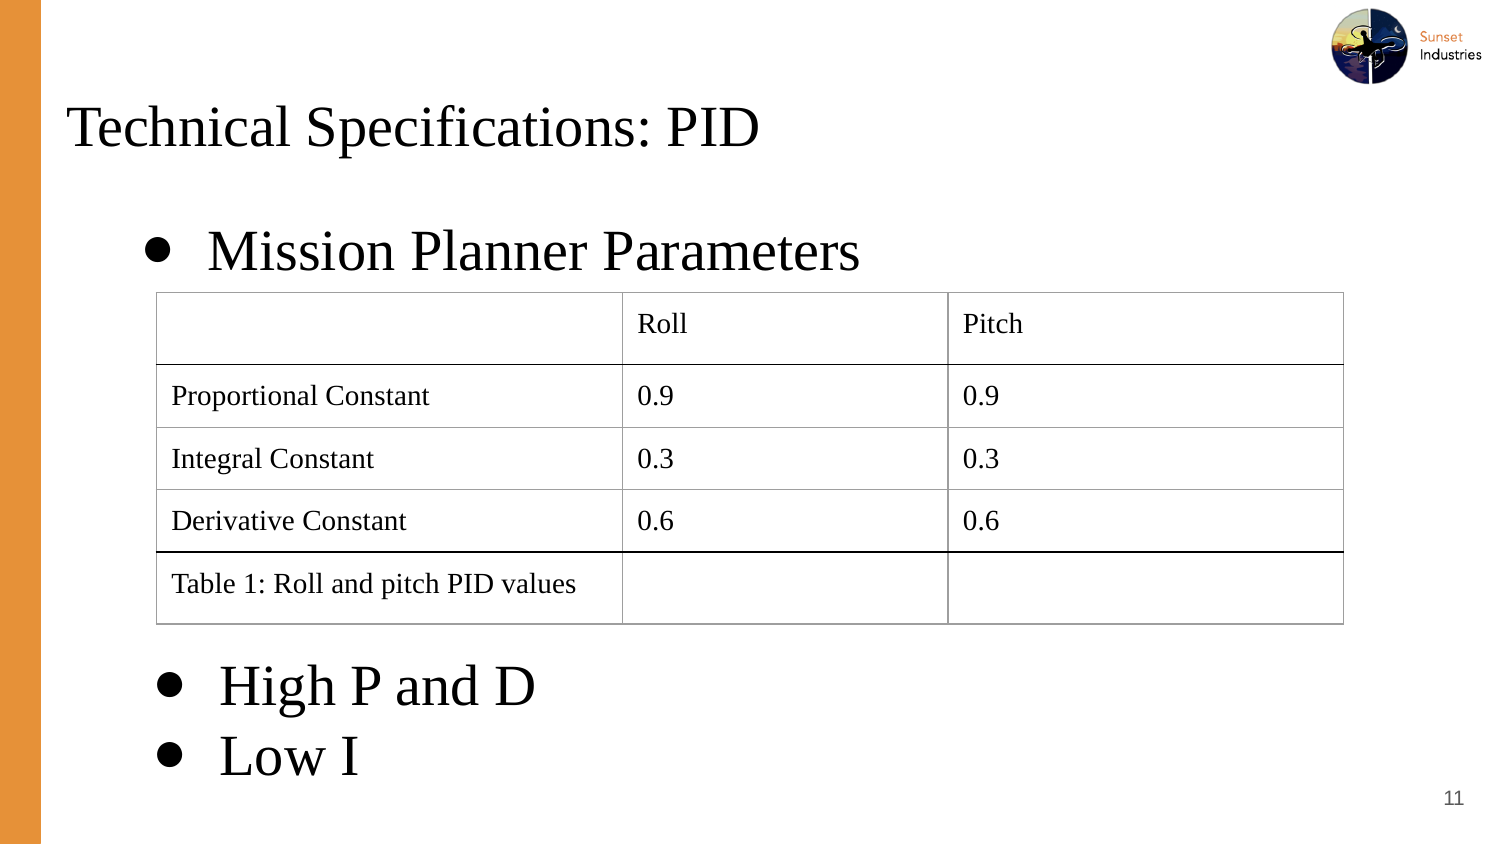

# Technical Specifications: PID
Mission Planner Parameters
|  | Roll | Pitch |
| --- | --- | --- |
| Proportional Constant | 0.9 | 0.9 |
| Integral Constant | 0.3 | 0.3 |
| Derivative Constant | 0.6 | 0.6 |
| Table 1: Roll and pitch PID values |  |  |
High P and D
Low I
11